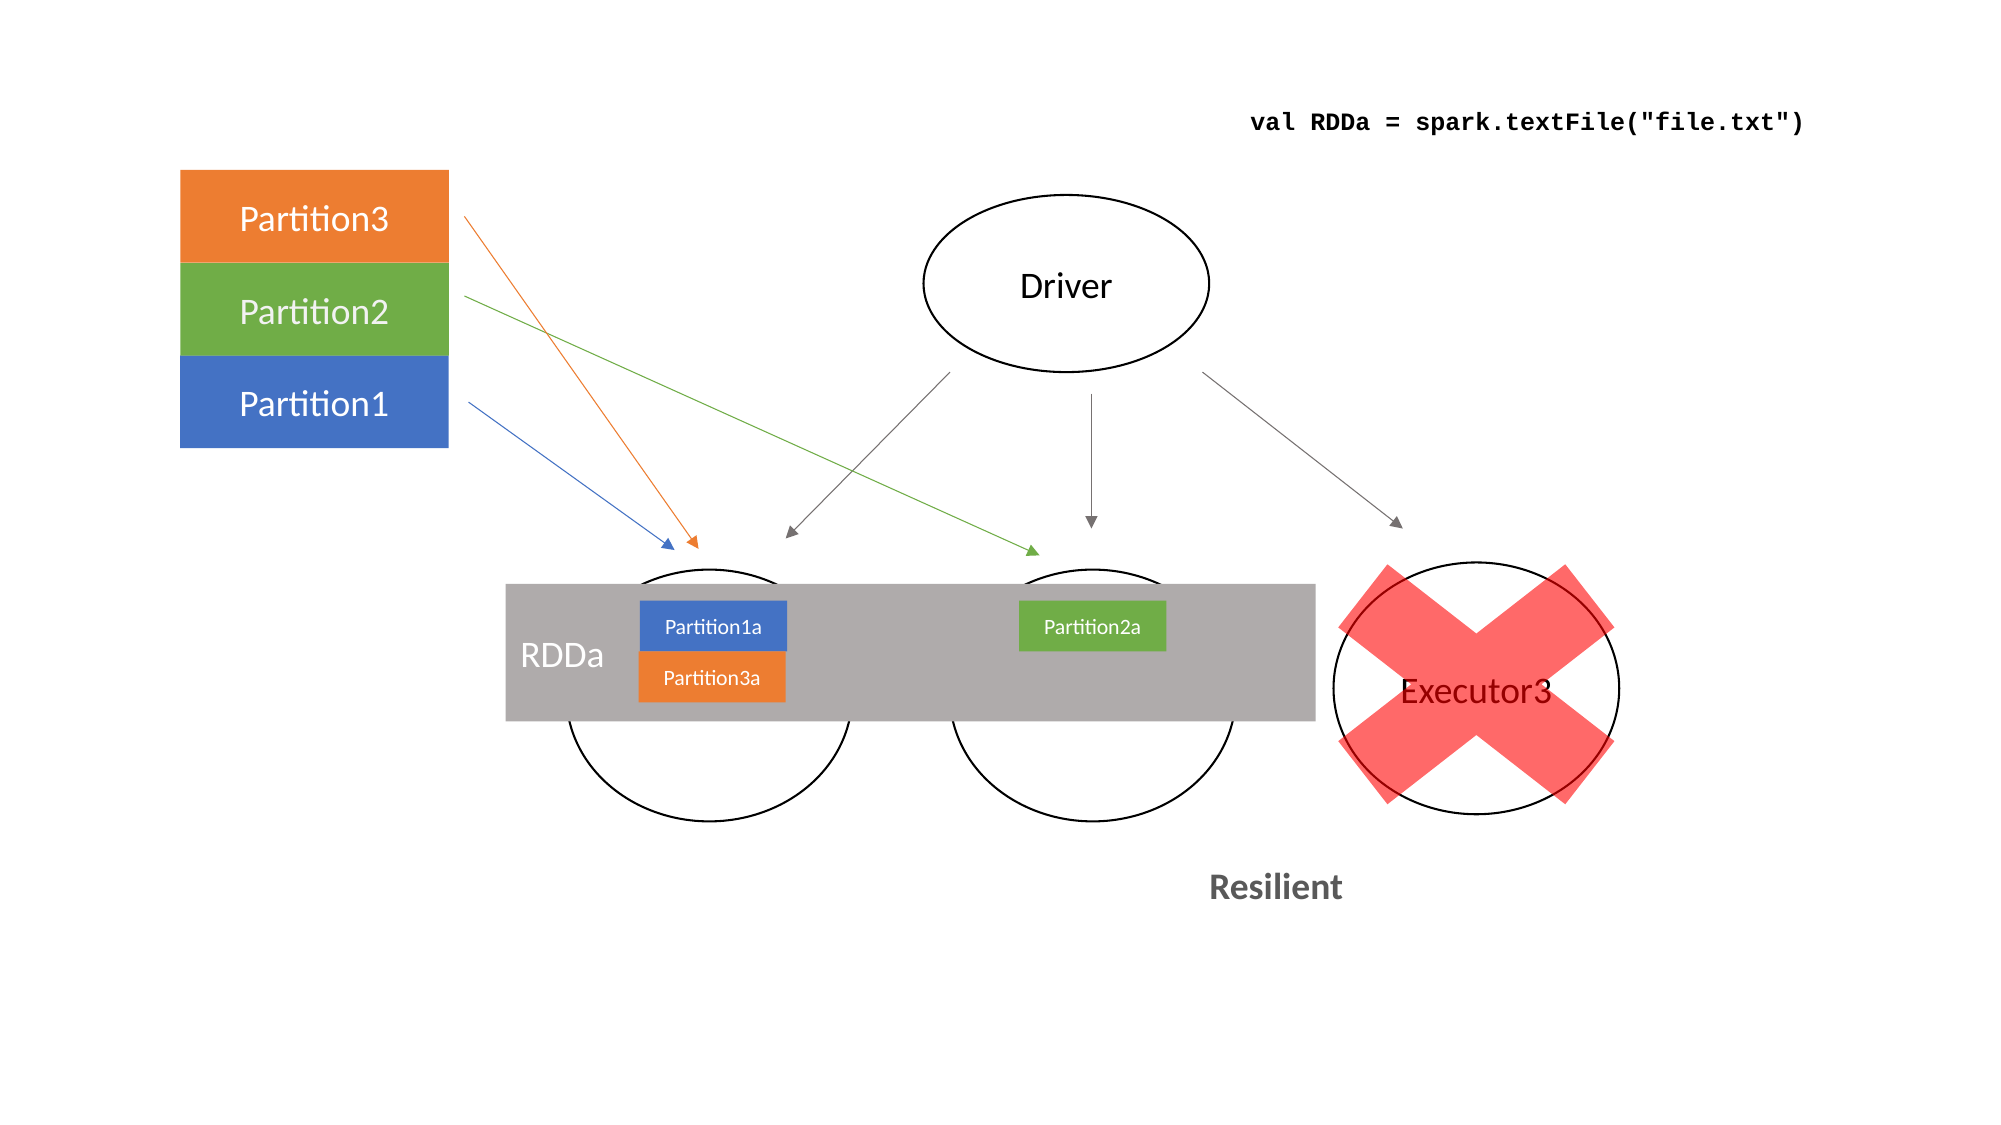

val RDDa = spark.textFile("file.txt")
Partition3
Driver
Partition2
Partition1

Executor3
Executor2
Executor1
RDDa
Partition1a
Partition2a
Partition3a
Resilient